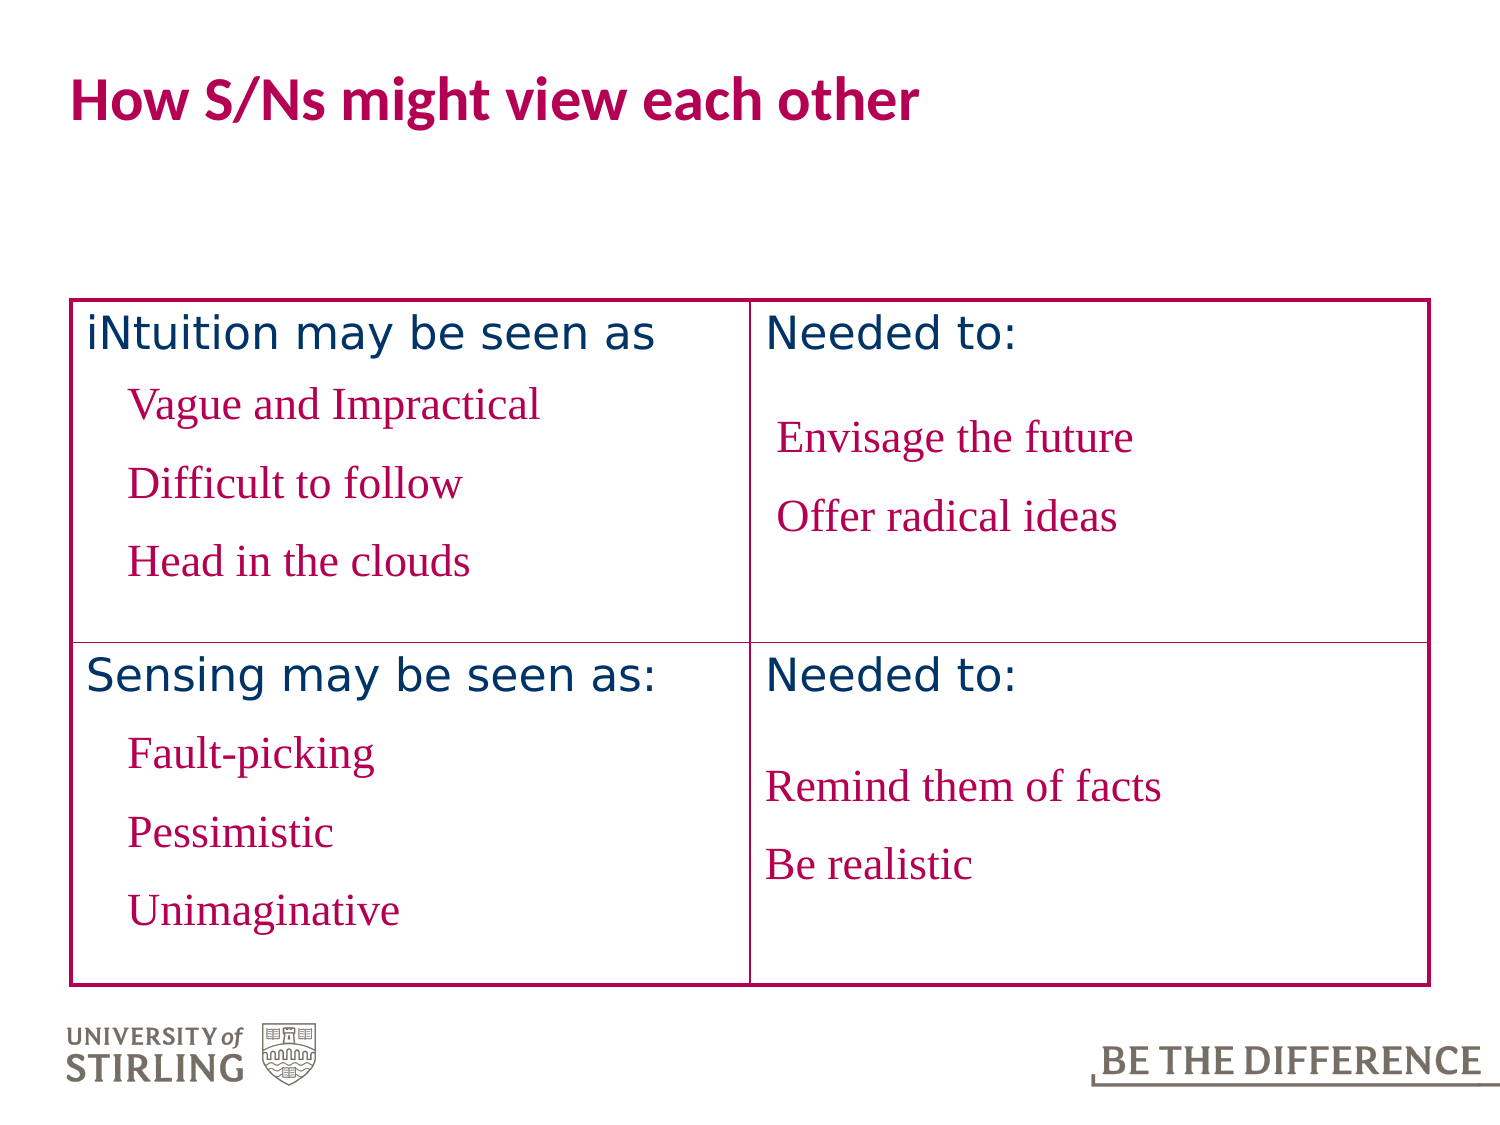

# How S/Ns might view each other

| iNtuition may be seen as | Needed to: |
| --- | --- |
| Sensing may be seen as: | Needed to: |
Vague and Impractical
Difficult to follow
Head in the clouds
Envisage the future
Offer radical ideas
Fault-picking
Pessimistic
Unimaginative
Remind them of facts
Be realistic